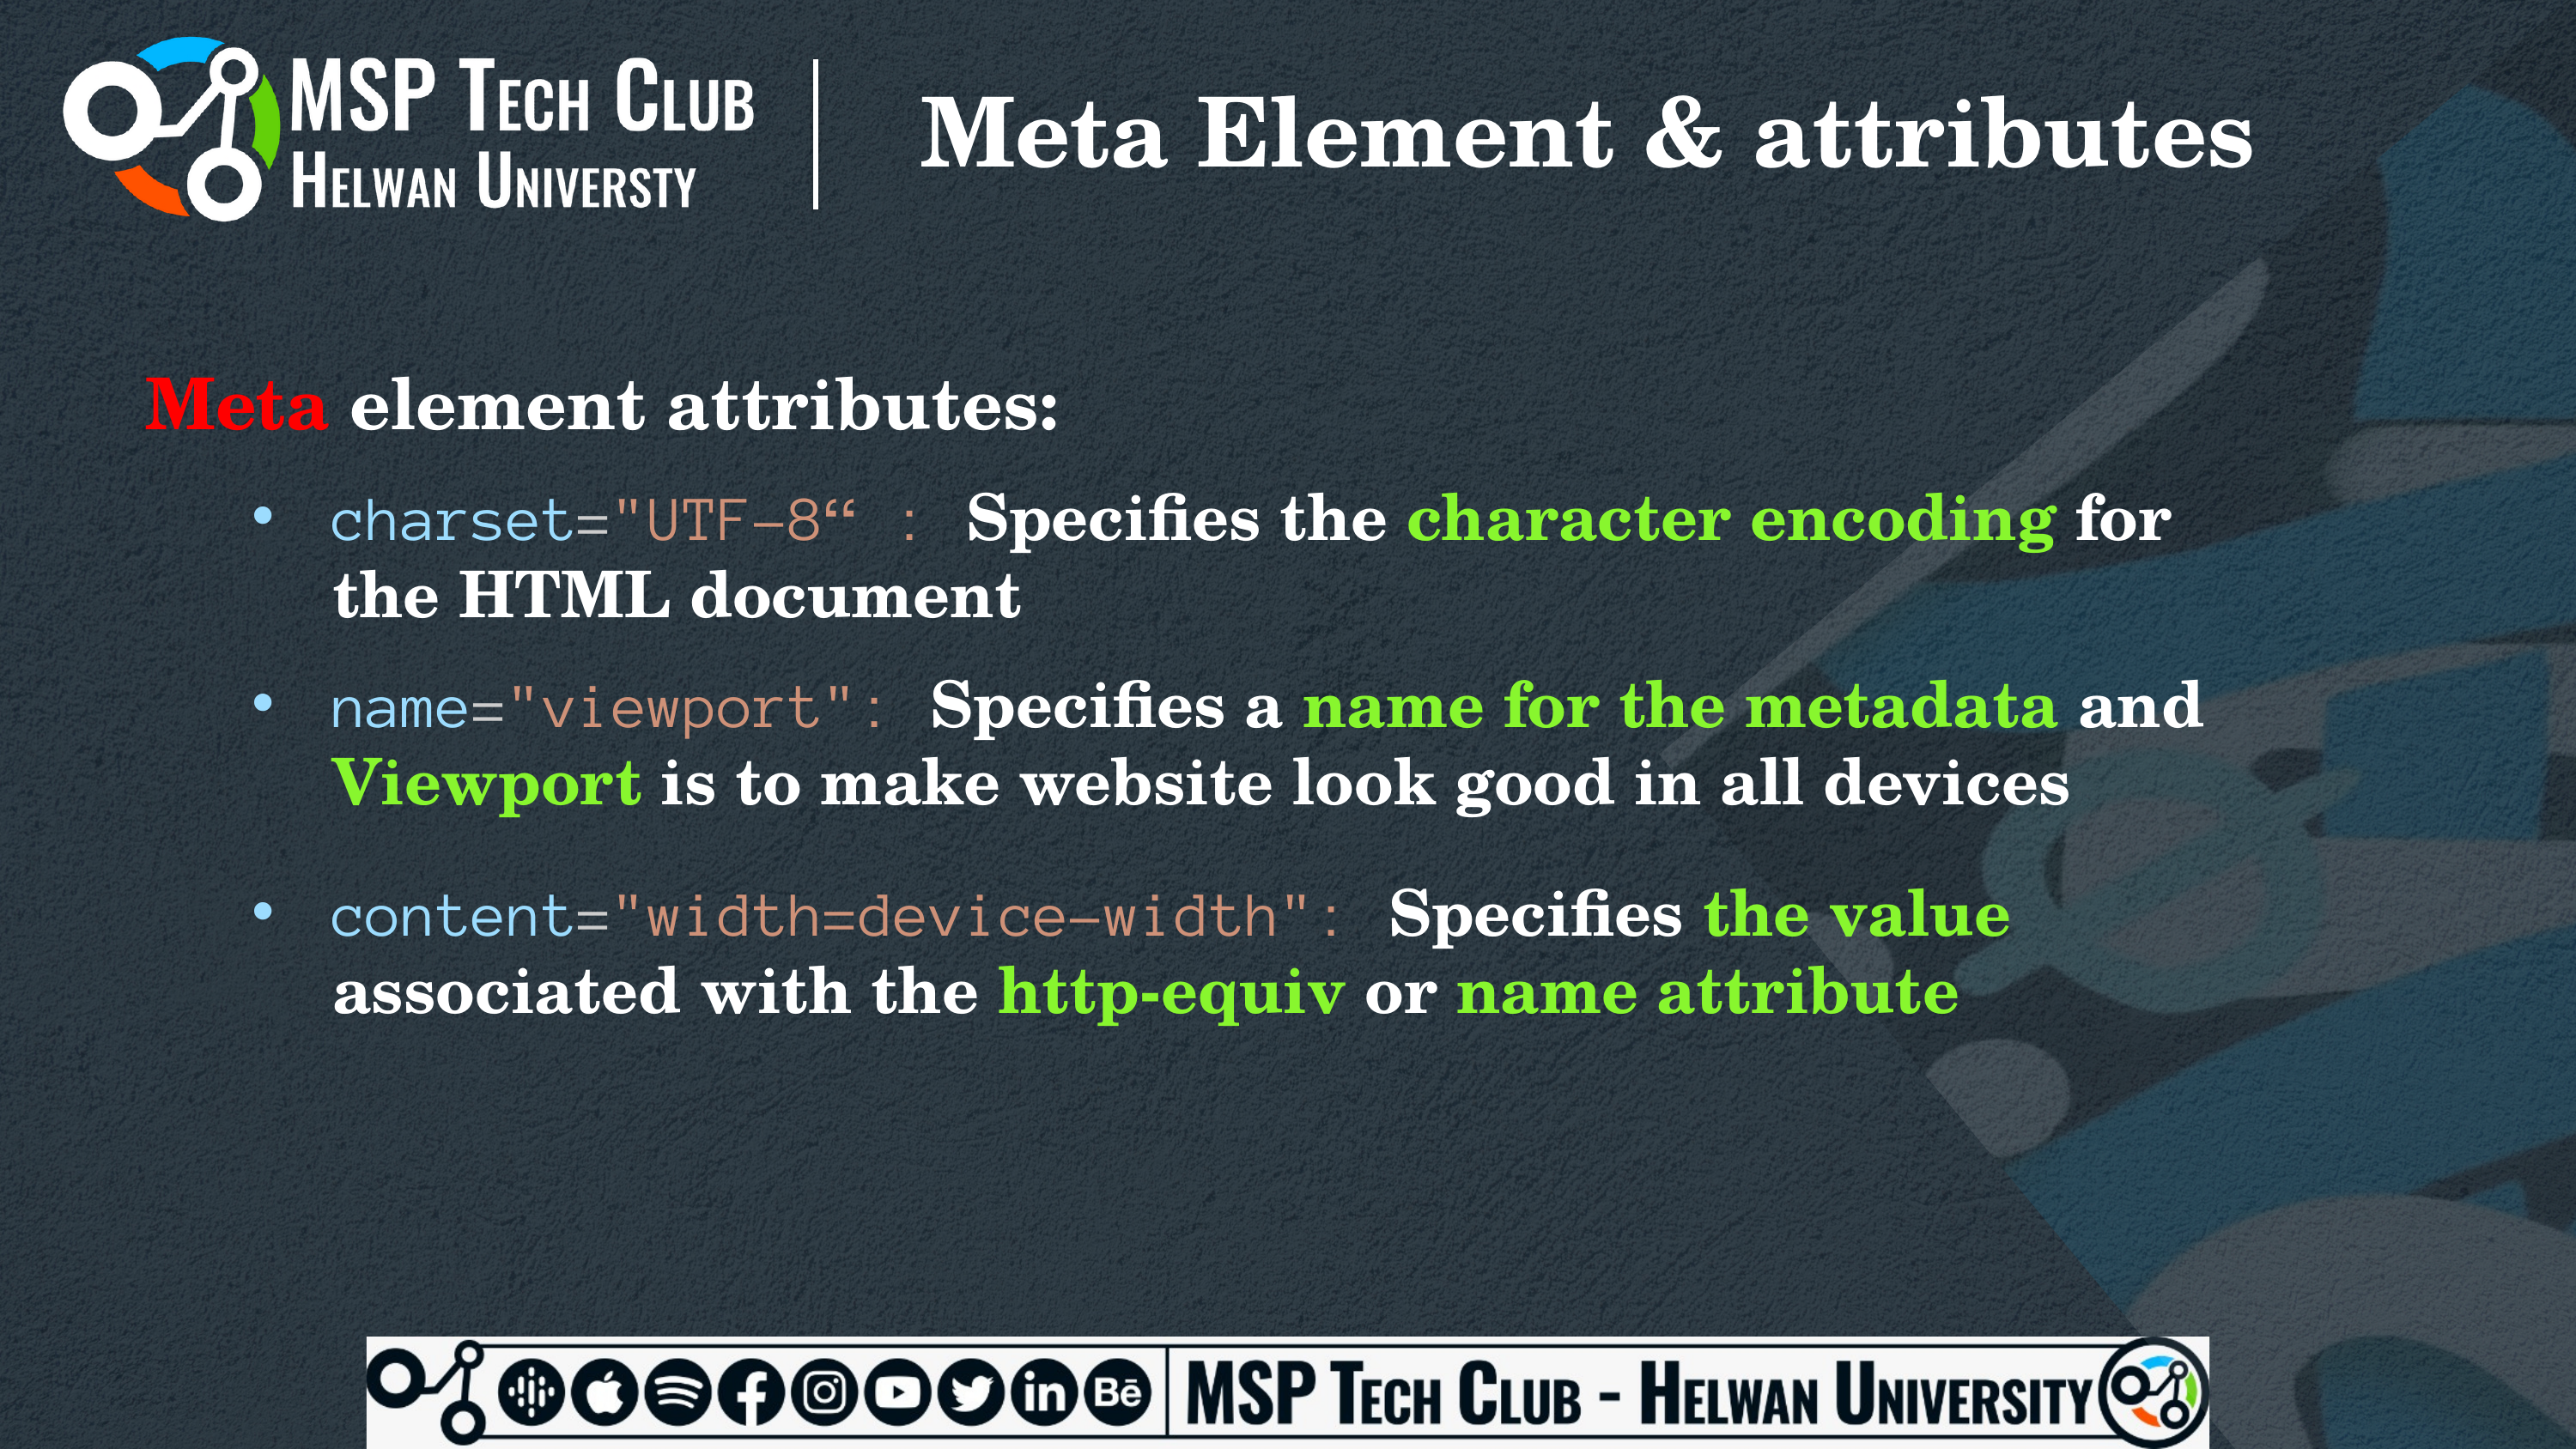

Meta Element & attributes

Meta element attributes:
charset="UTF-8“ : Specifies the character encoding for the HTML document
name="viewport": Specifies a name for the metadata and Viewport is to make website look good in all devices
content="width=device-width": Specifies the value associated with the http-equiv or name attribute